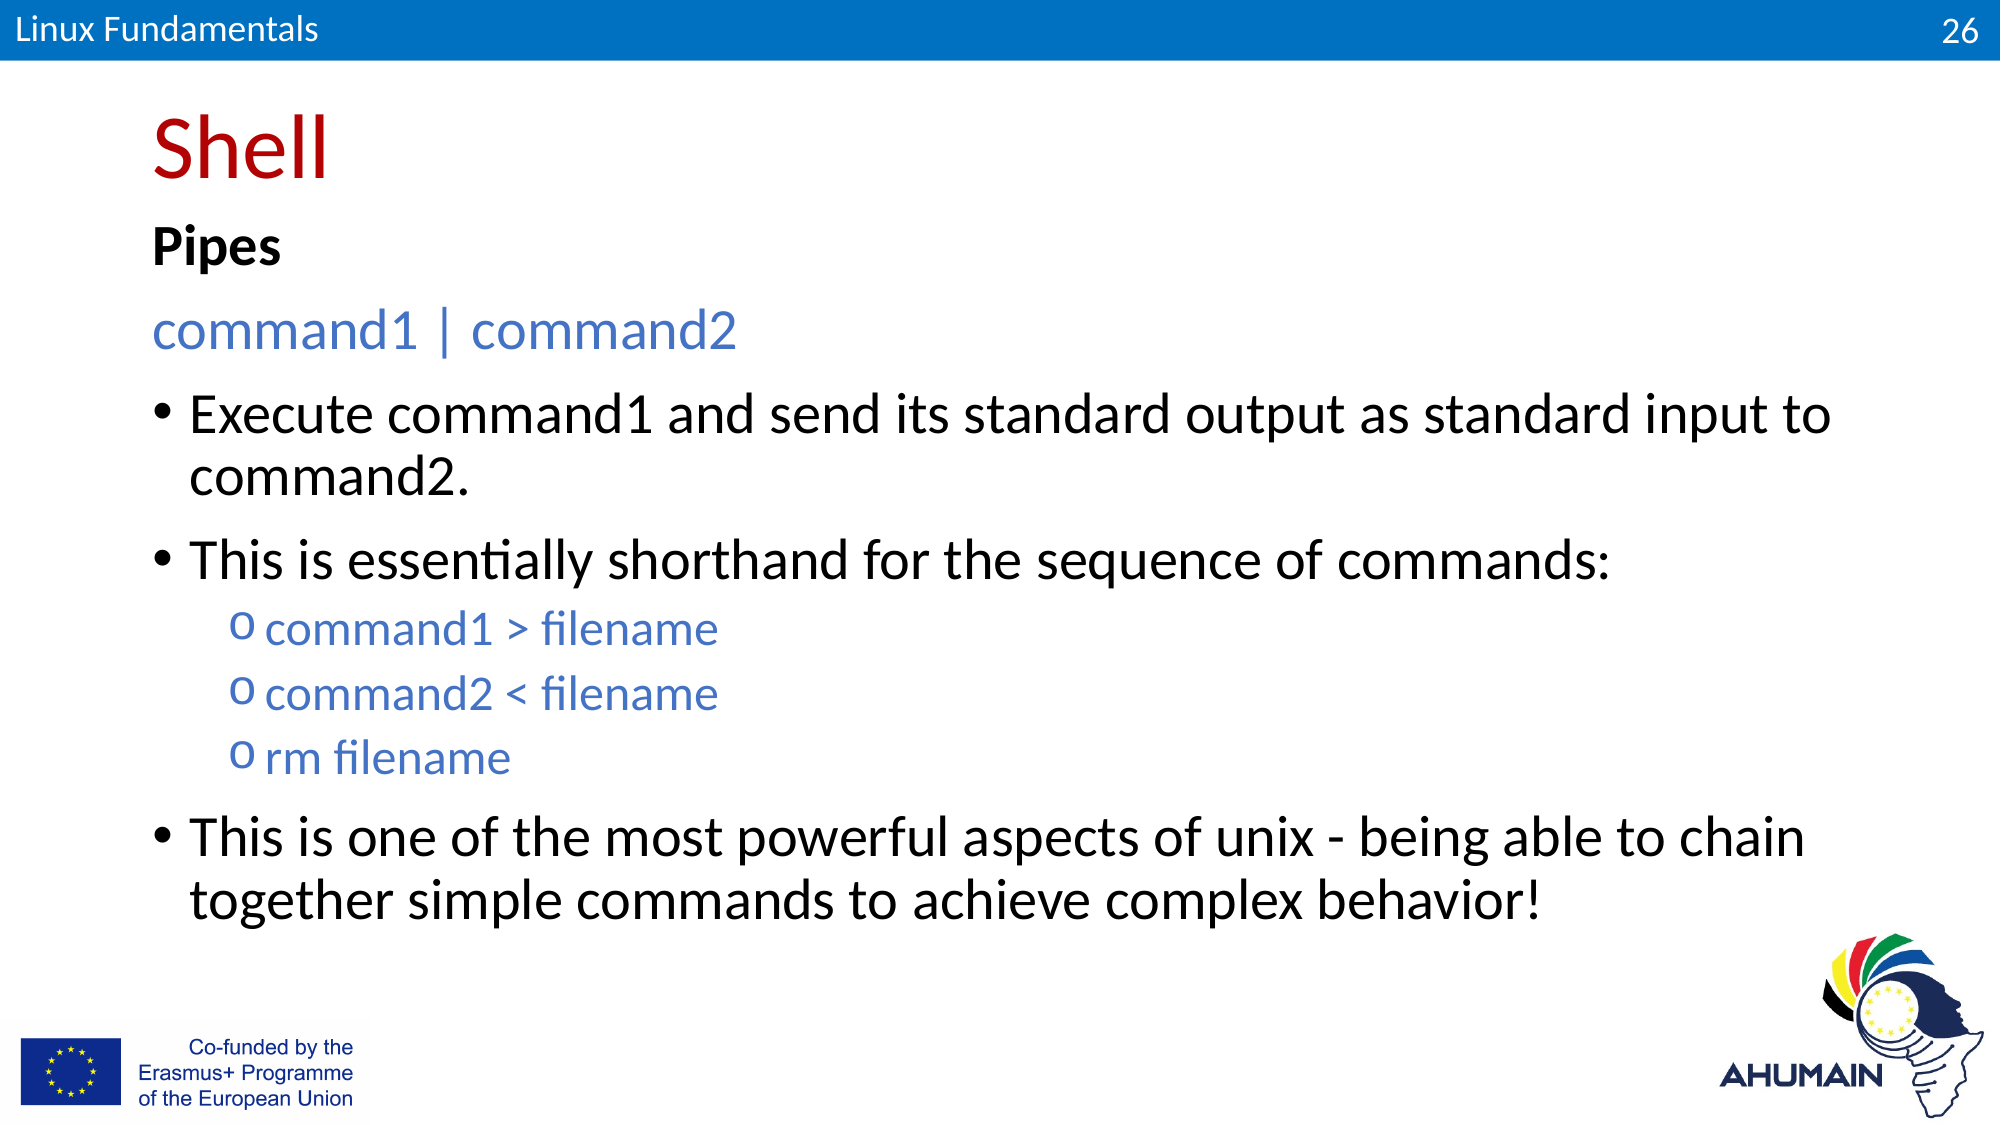

Linux Fundamentals
26
# Shell
Pipes
command1 | command2
Execute command1 and send its standard output as standard input to command2.
This is essentially shorthand for the sequence of commands:
command1 > filename
command2 < filename
rm filename
This is one of the most powerful aspects of unix - being able to chain together simple commands to achieve complex behavior!